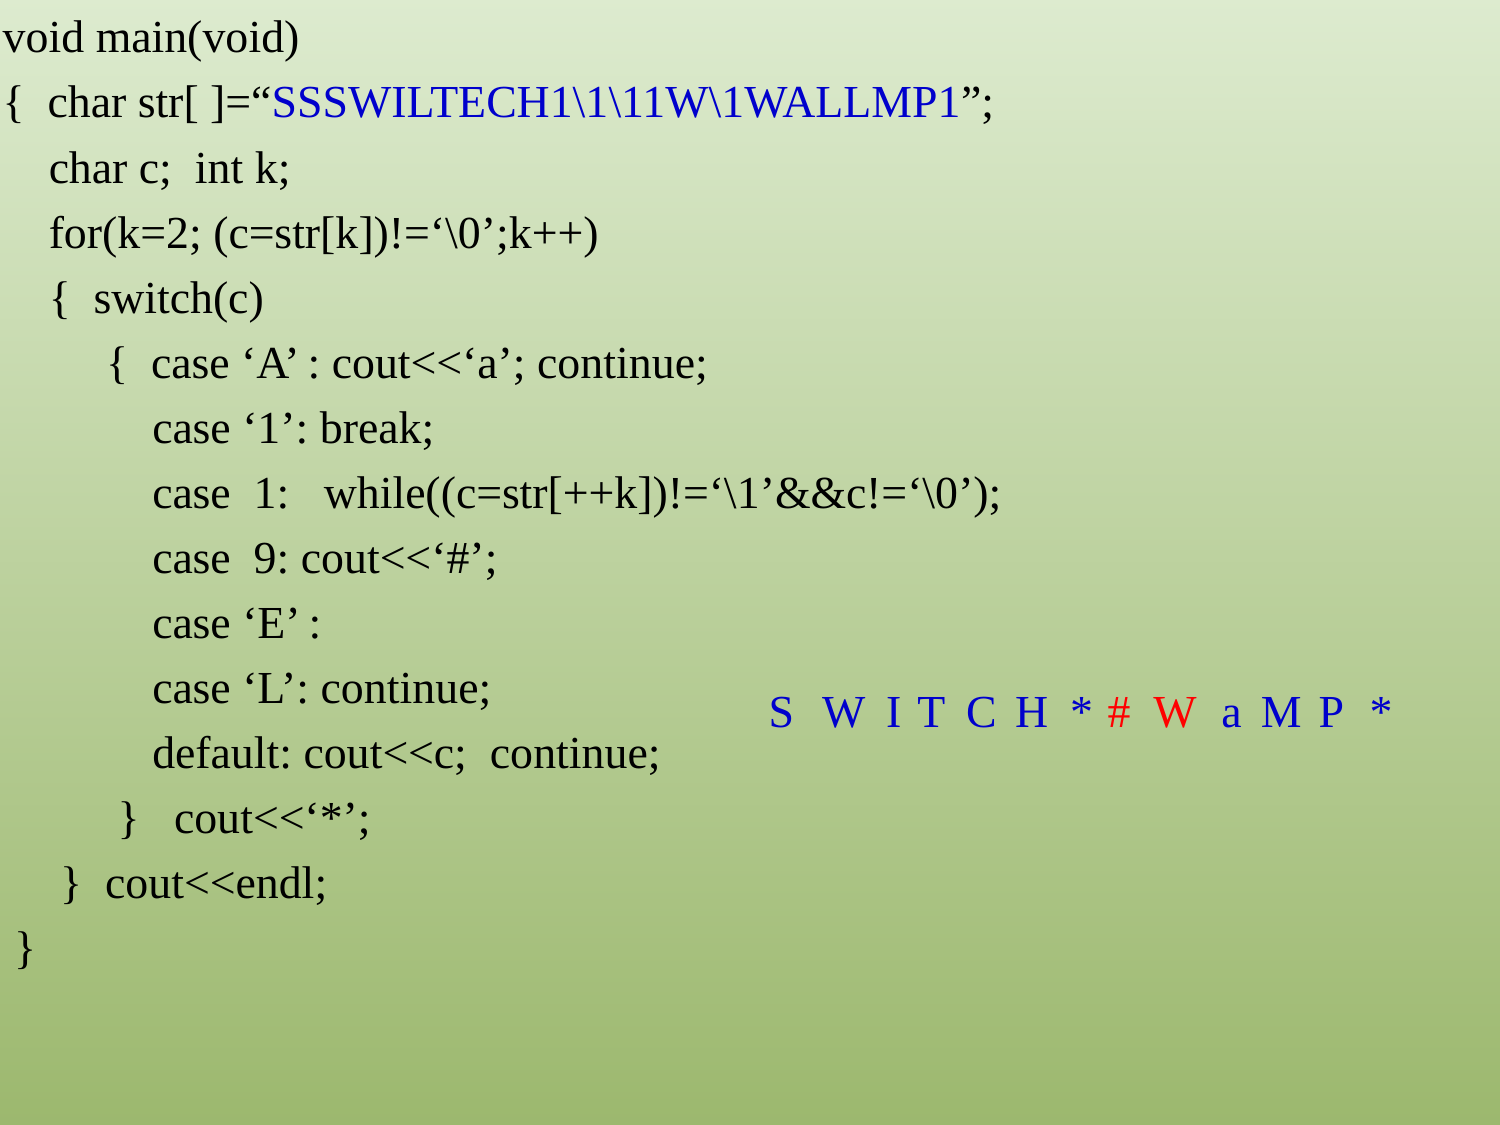

void main(void)
{  char str[ ]=“SSSWILTECH1\1\11W\1WALLMP1”;
    char c;  int k;
    for(k=2; (c=str[k])!=‘\0’;k++)
    {  switch(c)
         {  case ‘A’ : cout<<‘a’; continue;
             case ‘1’: break;
             case  1:   while((c=str[++k])!=‘\1’&&c!=‘\0’);
             case  9: cout<<‘#’;
             case ‘E’ :
             case ‘L’: continue;
             default: cout<<c;  continue;
          }   cout<<‘*’;
     }  cout<<endl;
 }
S
W
I
T
C
H
*
#
W
a
M
P
*
379